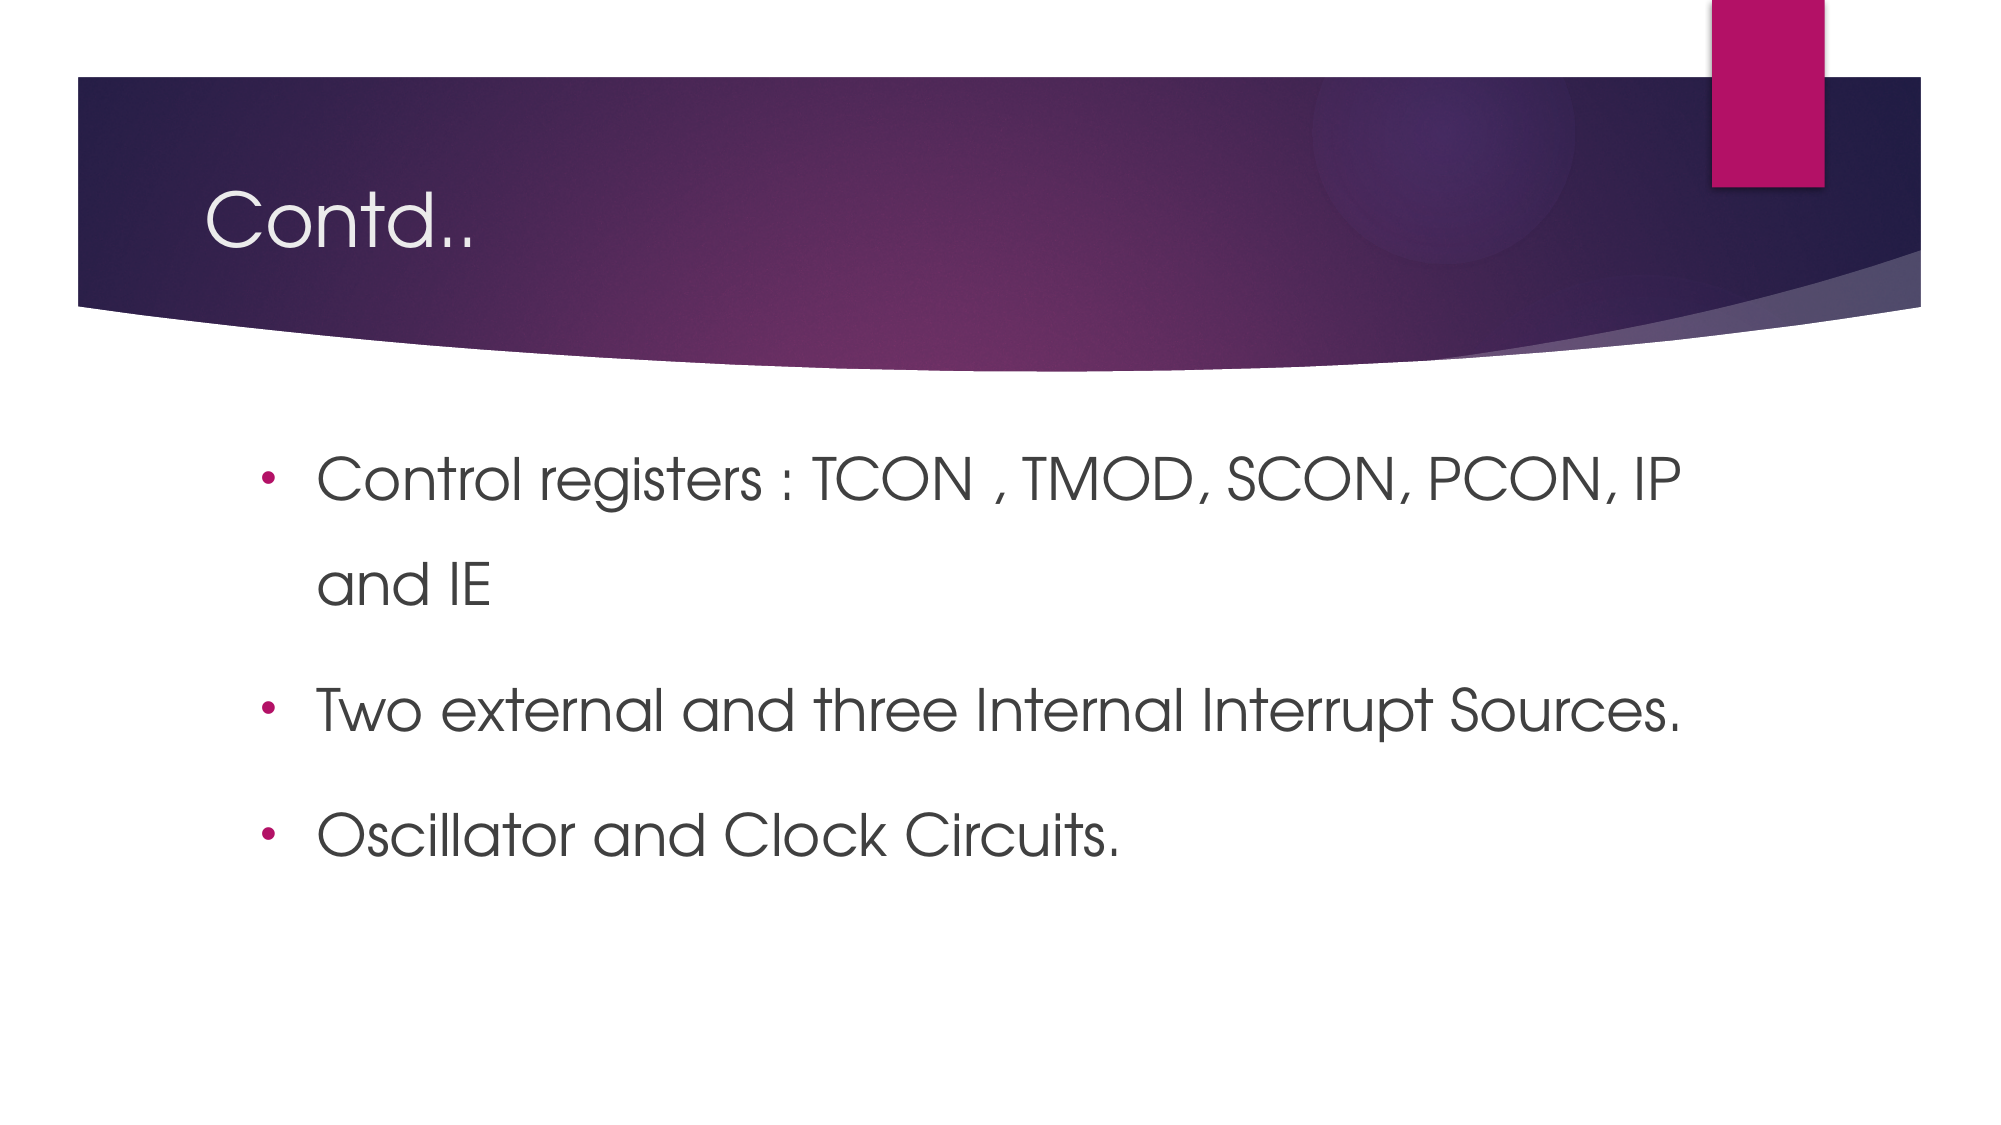

# Contd..
Control registers : TCON , TMOD, SCON, PCON, IP and IE
Two external and three Internal Interrupt Sources.
Oscillator and Clock Circuits.